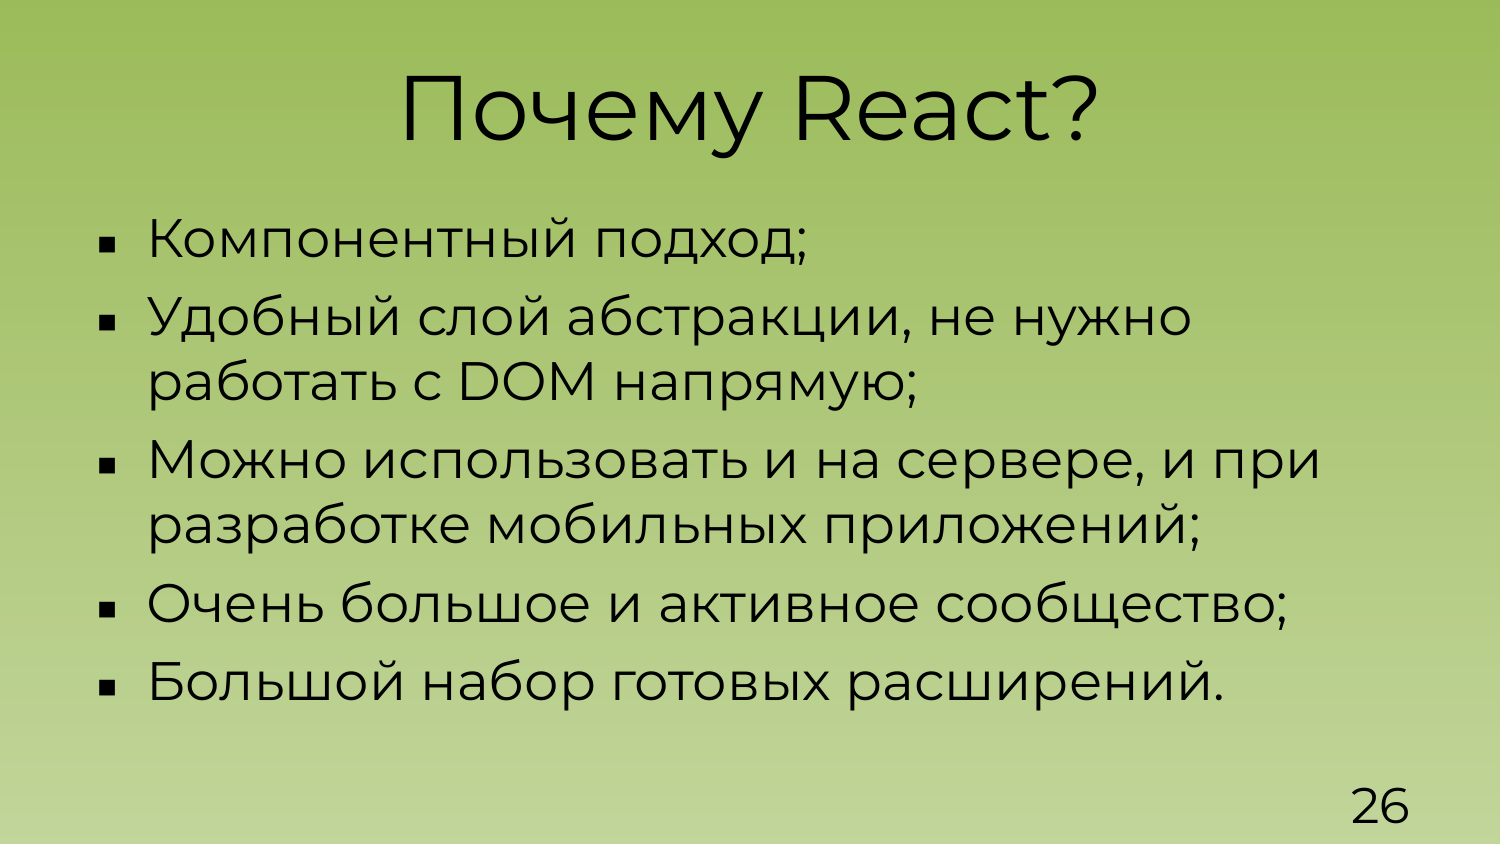

# Почему React?
Компонентный подход;
Удобный слой абстракции, не нужно работать с DOM напрямую;
Можно использовать и на сервере, и при разработке мобильных приложений;
Очень большое и активное сообщество;
Большой набор готовых расширений.
26